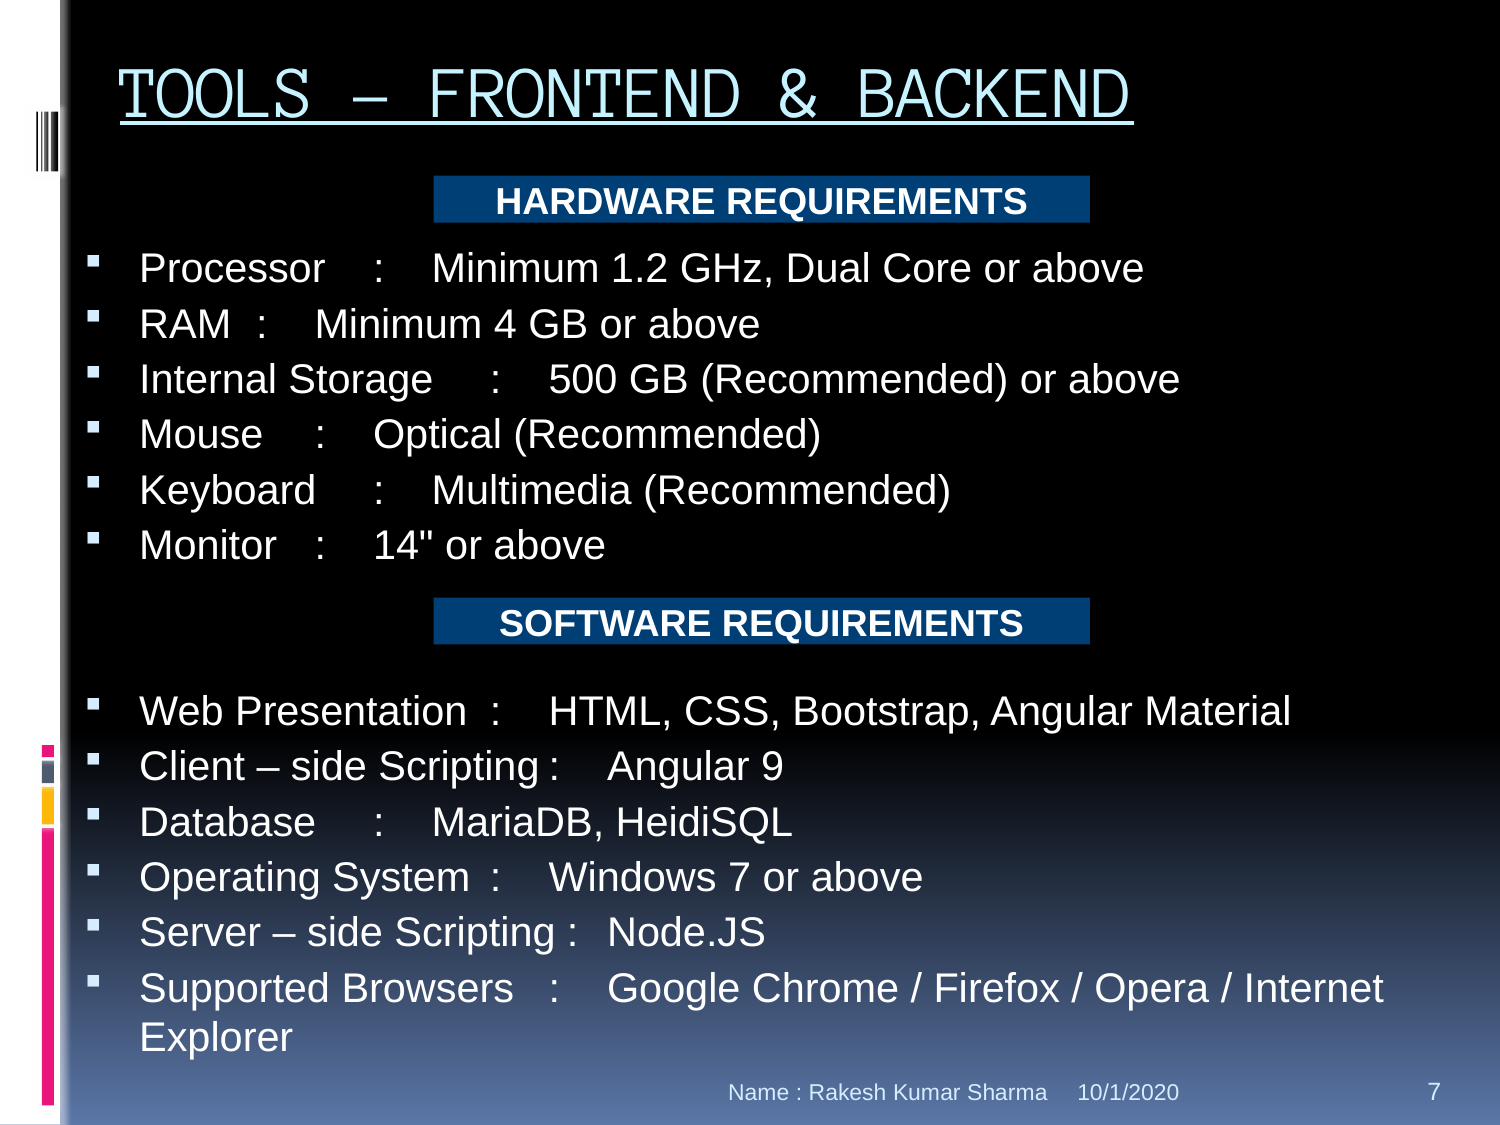

# TOOLS – FRONTEND & BACKEND
HARDWARE REQUIREMENTS

Processor		:	Minimum 1.2 GHz, Dual Core or above
RAM		:  	Minimum 4 GB or above
Internal Storage	:	500 GB (Recommended) or above
Mouse		:	Optical (Recommended)
Keyboard		:	Multimedia (Recommended)
Monitor		:	14" or above

Web Presentation	:	HTML, CSS, Bootstrap, Angular Material
Client – side Scripting	:	Angular 9
Database		:	MariaDB, HeidiSQL
Operating System	:	Windows 7 or above
Server – side Scripting : 	Node.JS
Supported Browsers	:	Google Chrome / Firefox / Opera / Internet Explorer
SOFTWARE REQUIREMENTS
Name : Rakesh Kumar Sharma
10/1/2020
7